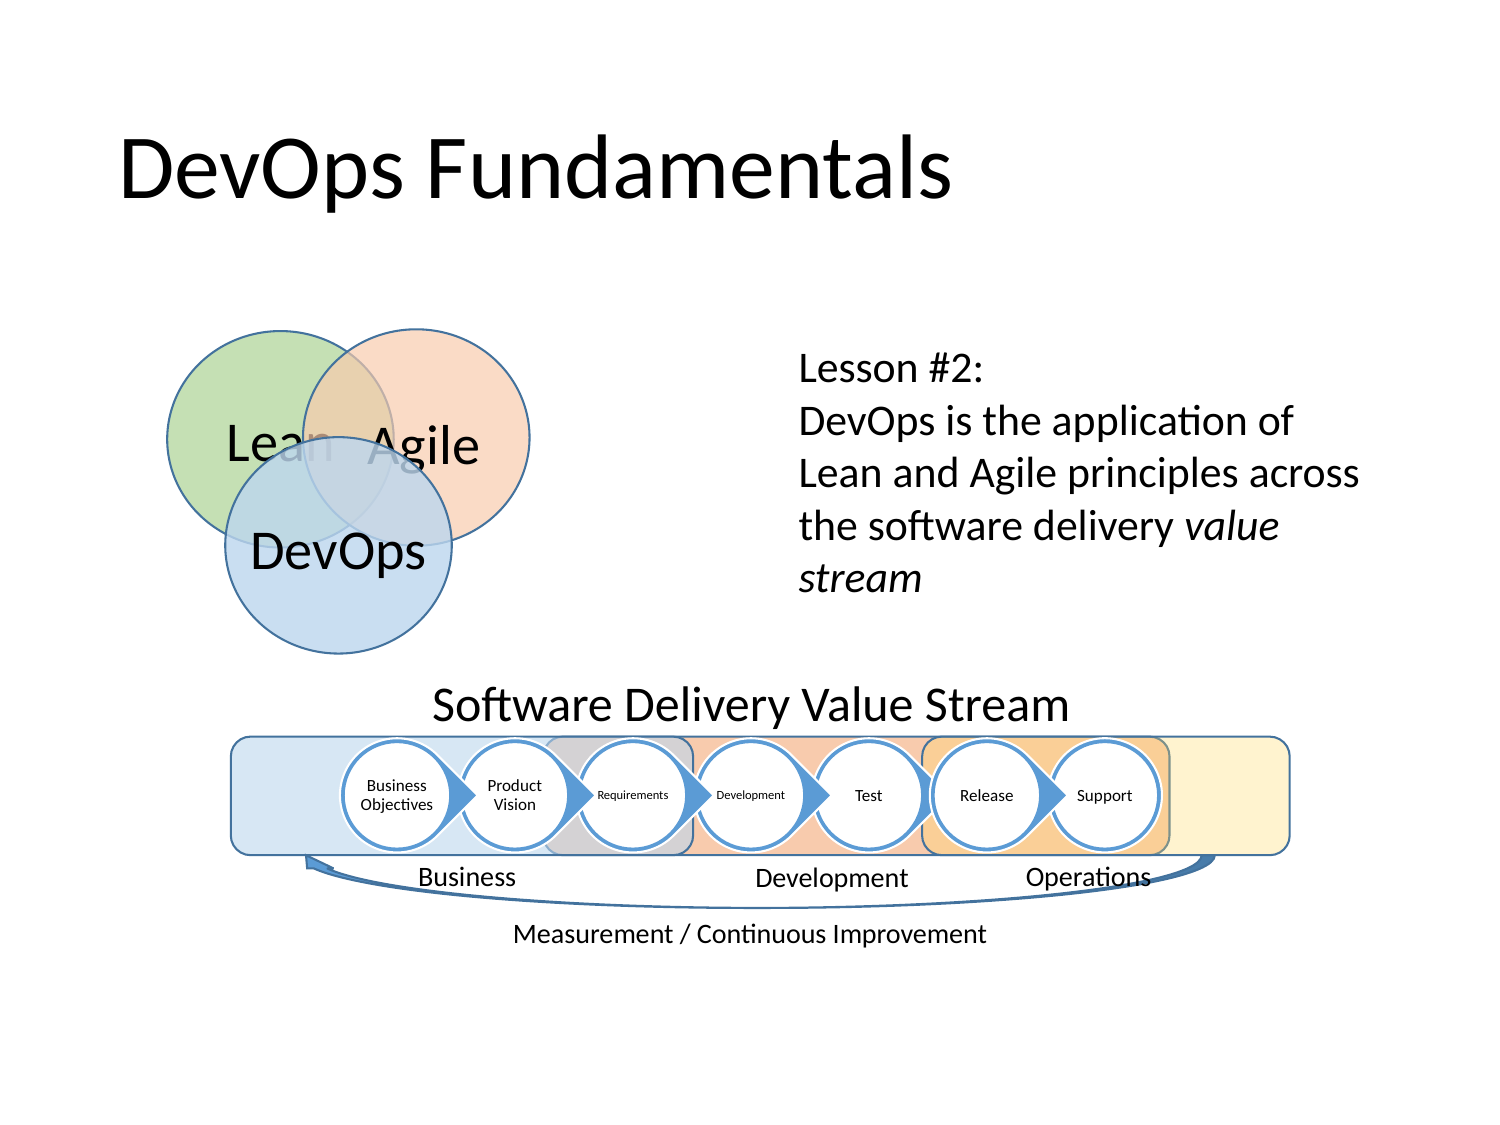

# DevOps Fundamentals

Lesson #2:
DevOps is the application of Lean and Agile principles across the software delivery value stream
Lean
Agile

DevOps
Software Delivery Value Stream

Business Objectives
Product Vision
Requirements
Development
Test
Release
Support
Operations
Business
Development

Measurement / Continuous Improvement